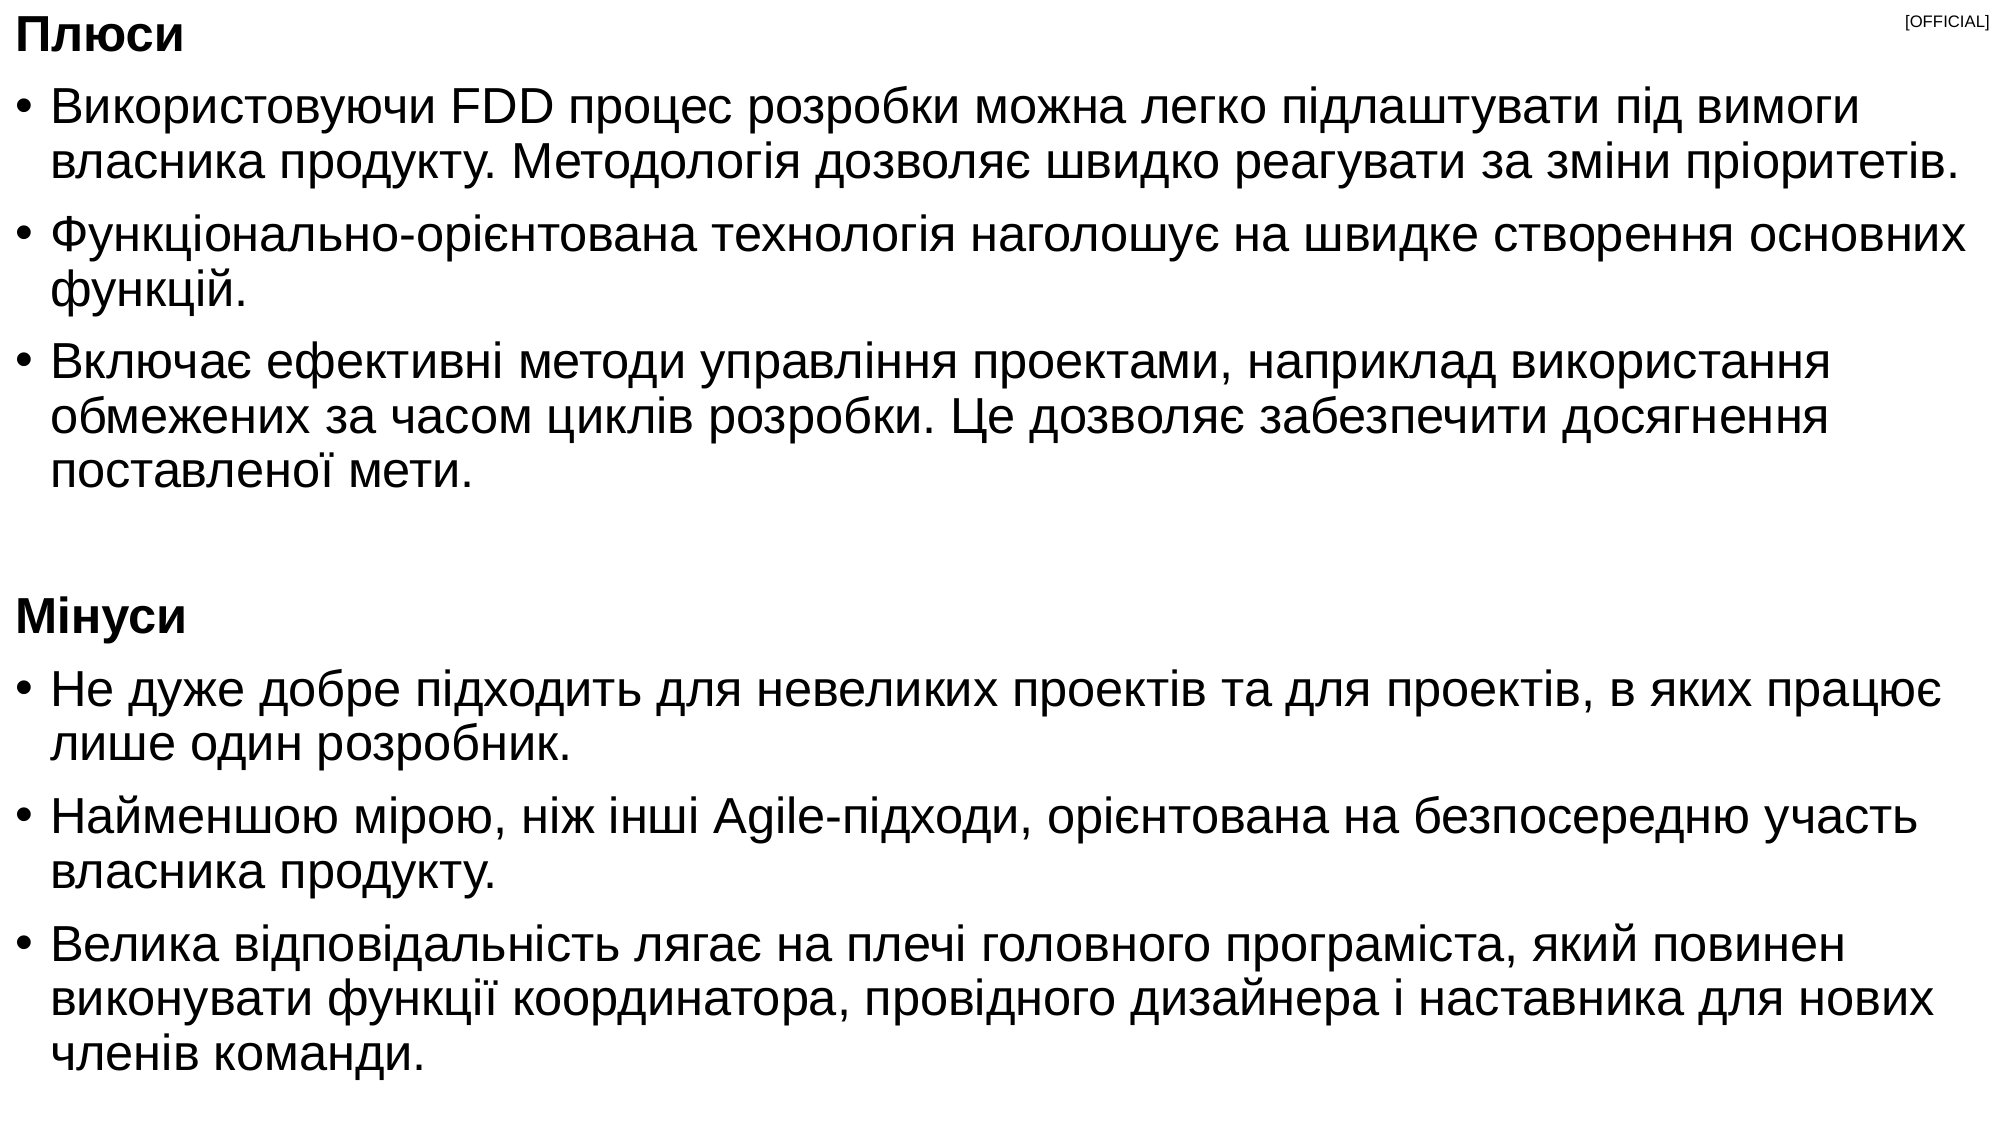

Плюси
Використовуючи FDD процес розробки можна легко підлаштувати під вимоги власника продукту. Методологія дозволяє швидко реагувати за зміни пріоритетів.
Функціонально-орієнтована технологія наголошує на швидке створення основних функцій.
Включає ефективні методи управління проектами, наприклад використання обмежених за часом циклів розробки. Це дозволяє забезпечити досягнення поставленої мети.

Мінуси
Не дуже добре підходить для невеликих проектів та для проектів, в яких працює лише один розробник.
Найменшою мірою, ніж інші Agile-підходи, орієнтована на безпосередню участь власника продукту.
Велика відповідальність лягає на плечі головного програміста, який повинен виконувати функції координатора, провідного дизайнера і наставника для нових членів команди.